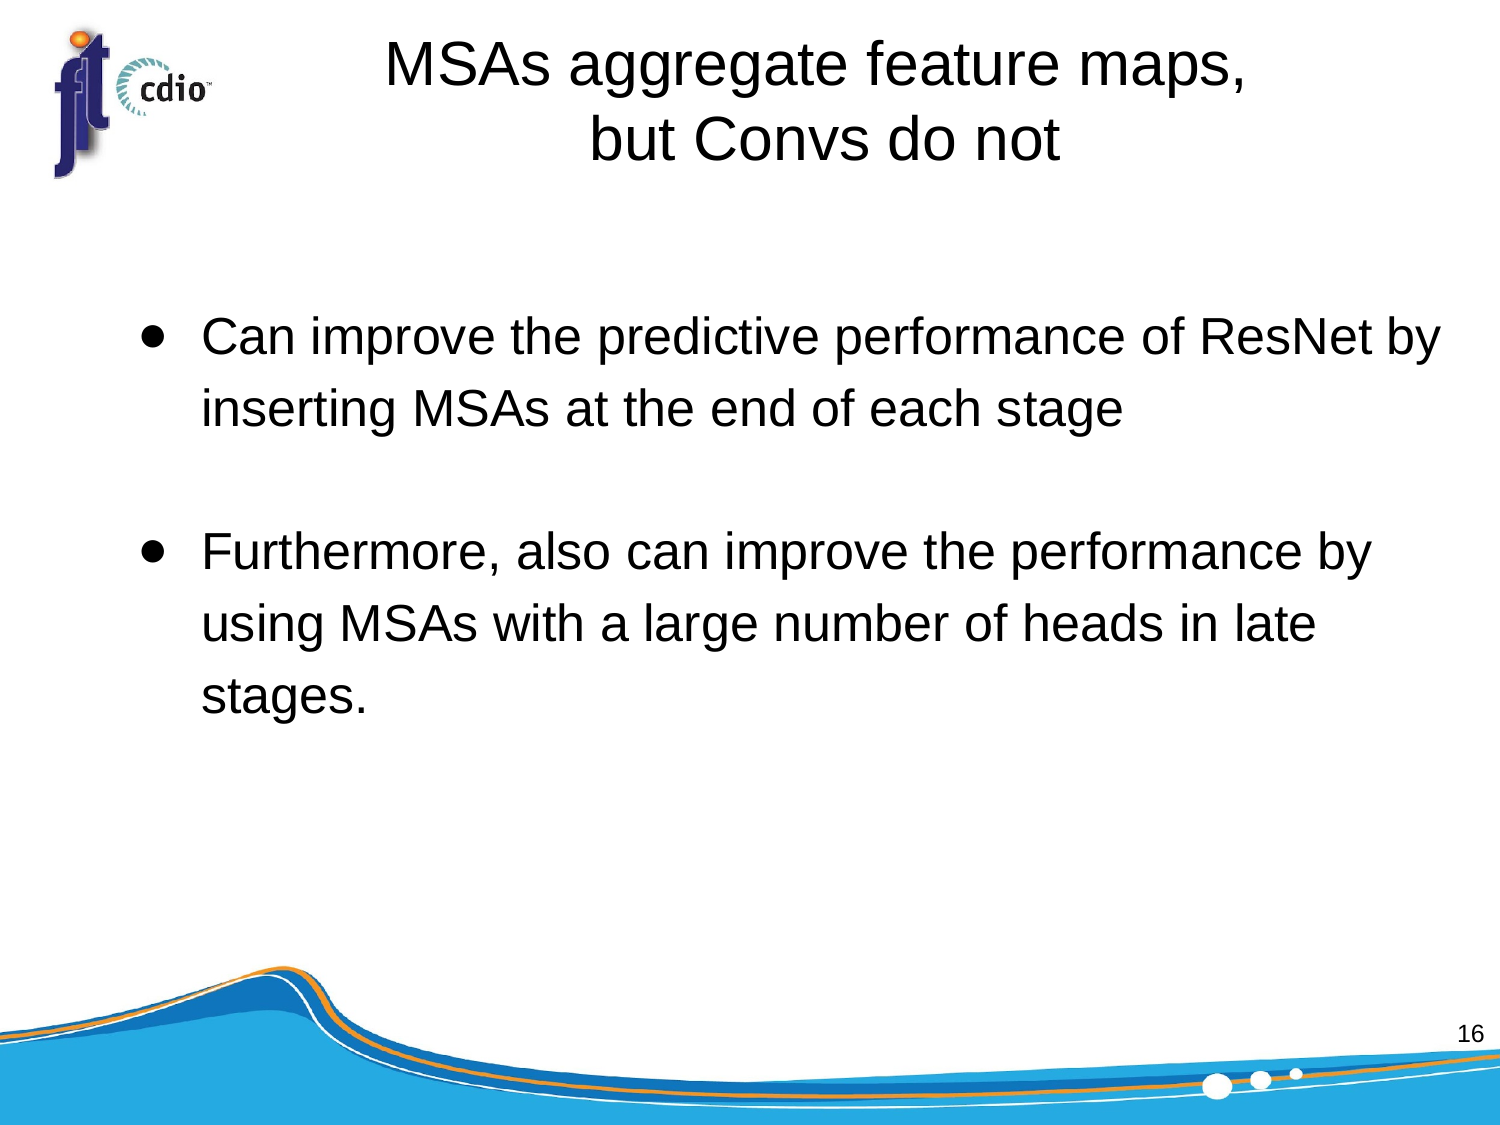

# MSAs aggregate feature maps,
but Convs do not
Can improve the predictive performance of ResNet by inserting MSAs at the end of each stage

Furthermore, also can improve the performance by using MSAs with a large number of heads in late stages.

16